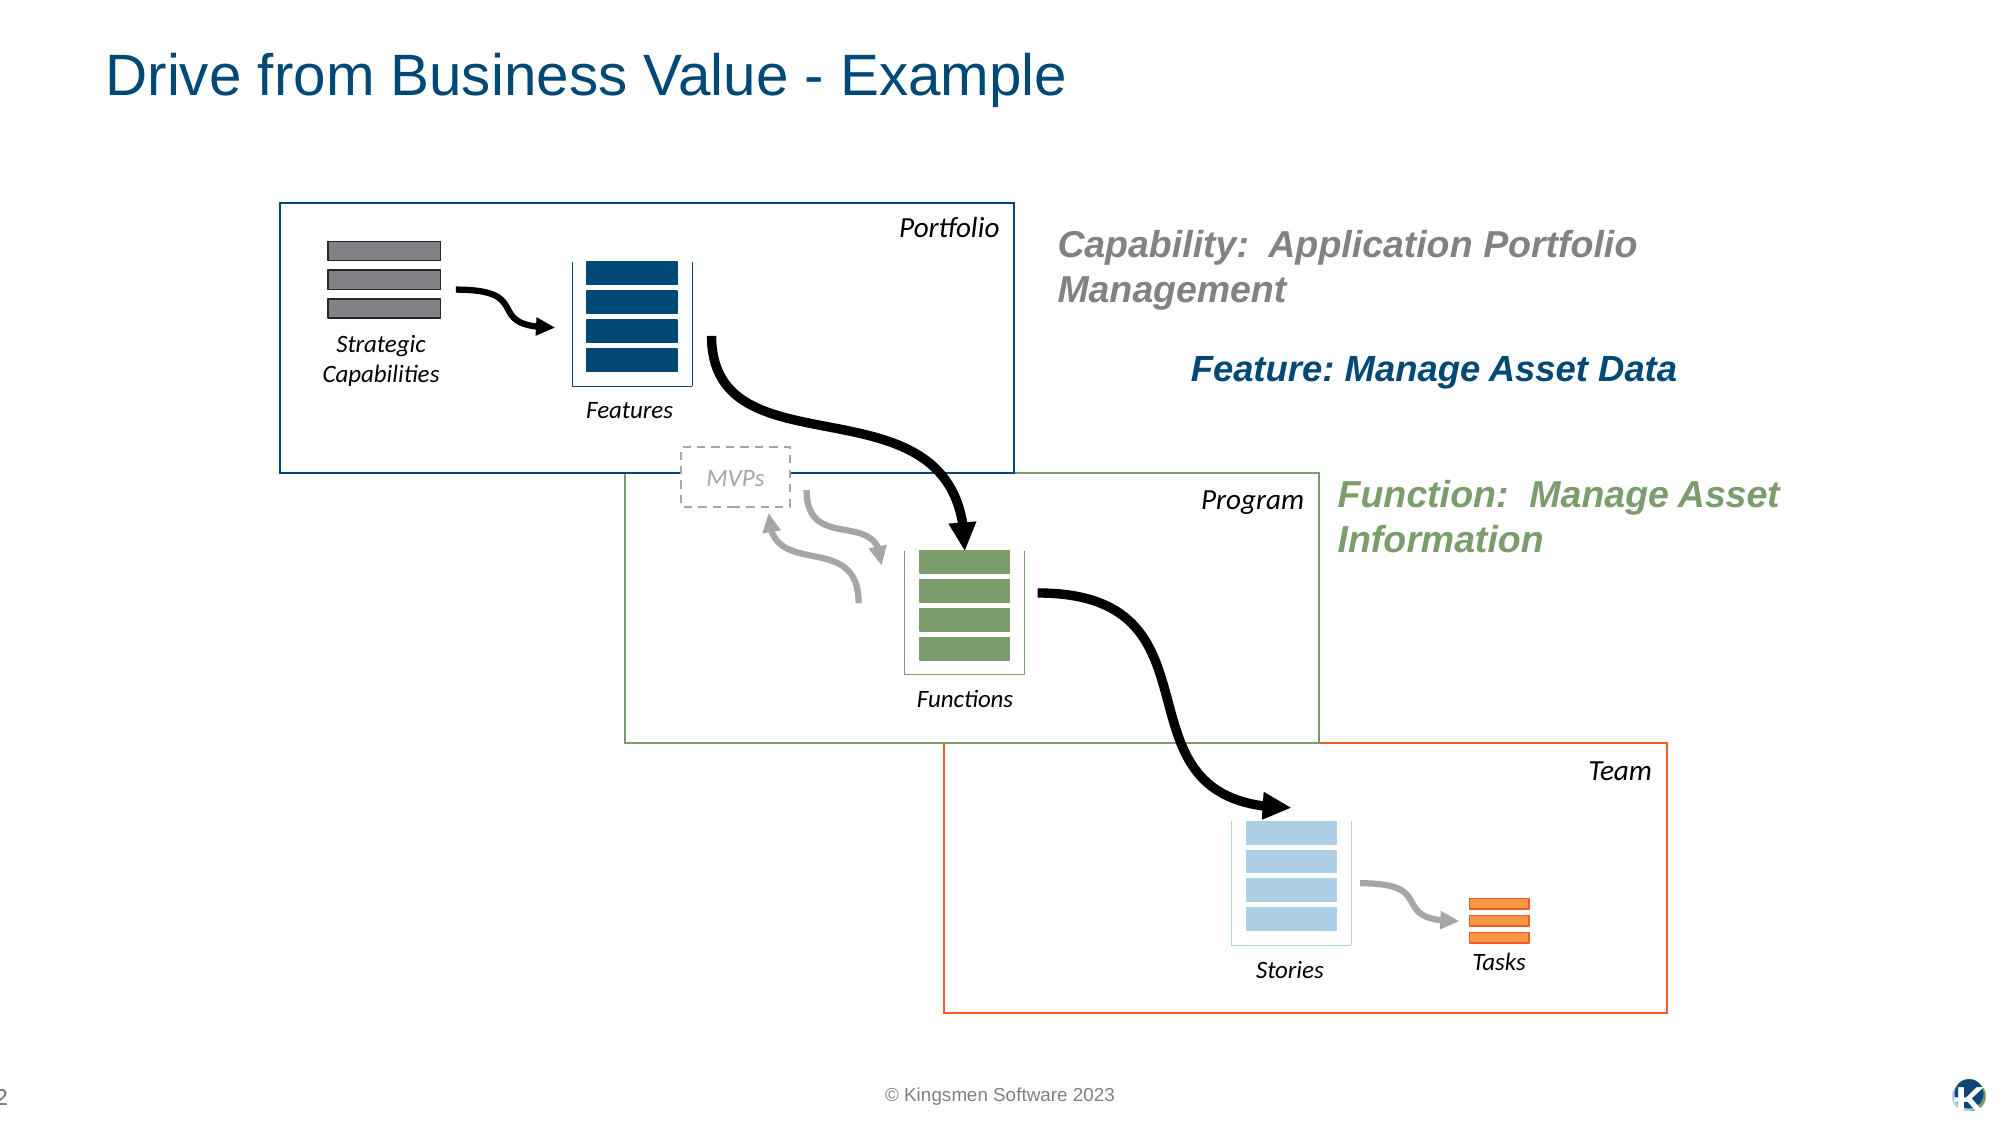

# Drive from Business Value - Example
Portfolio

Capability:  Application Portfolio Management

Strategic Capabilities

Features
Feature: Manage Asset Data
MVPs
Function:  Manage Asset Information
Program

Functions

Team

Stories

Tasks